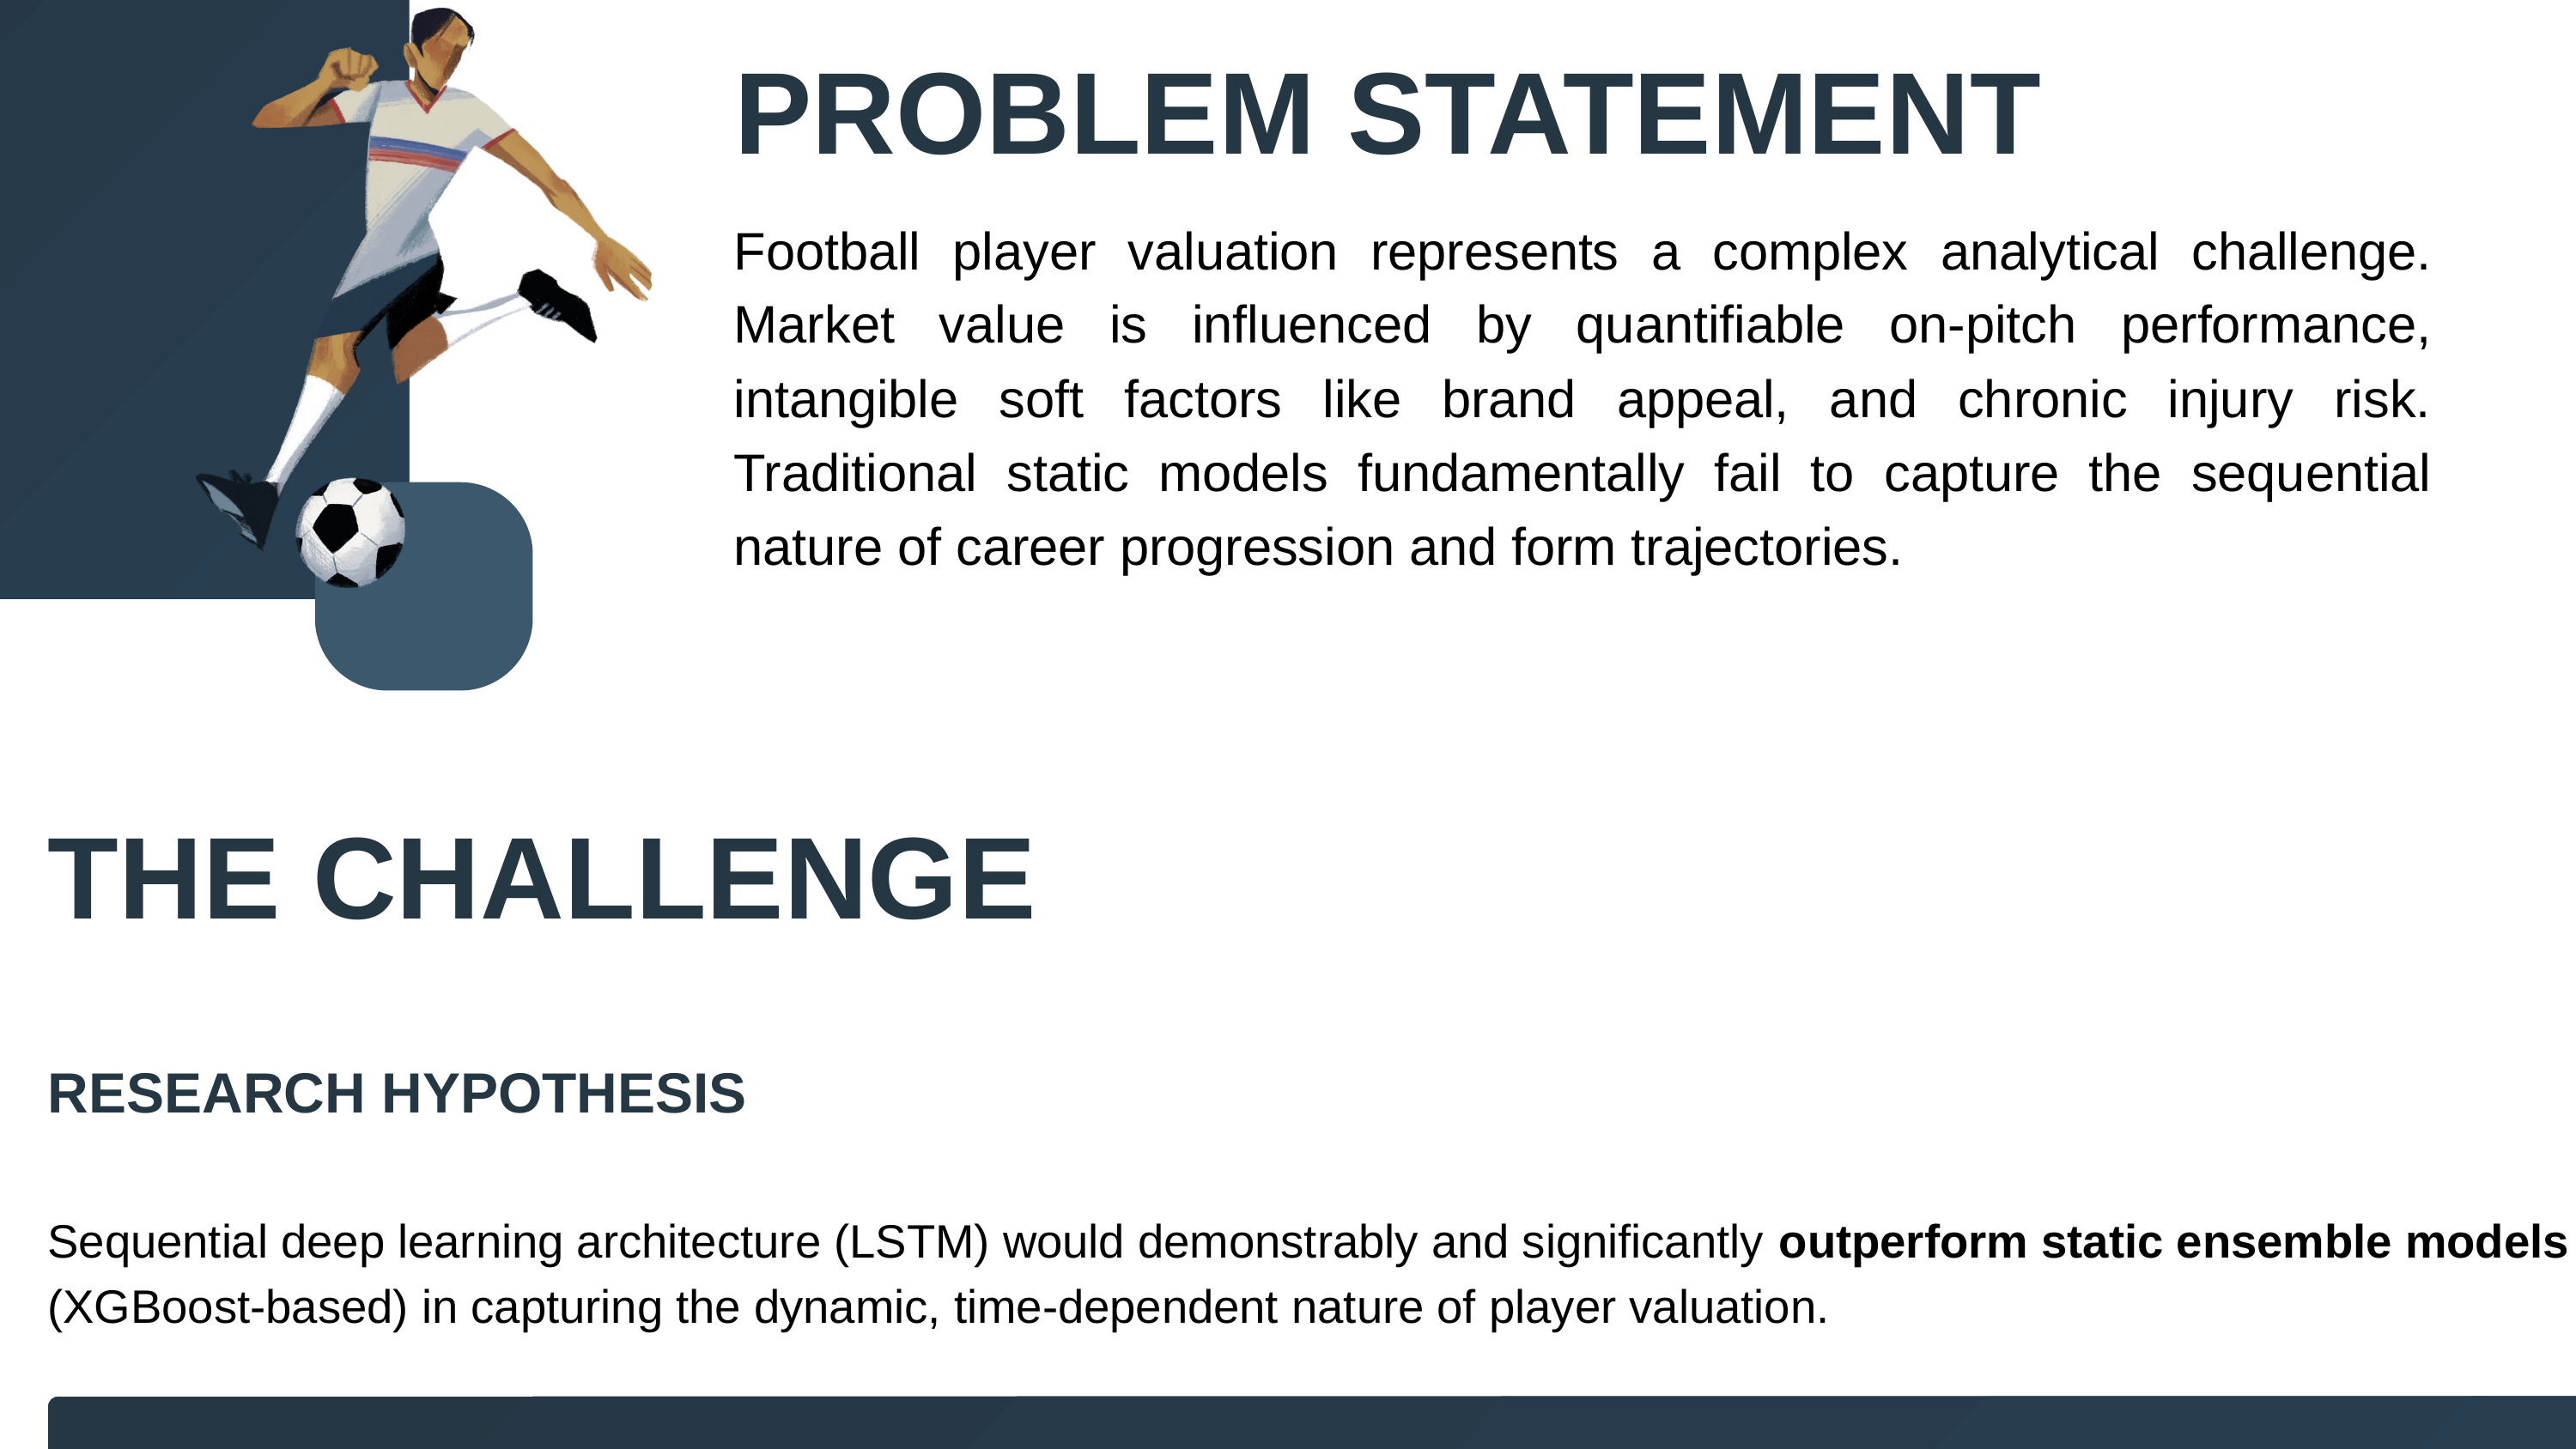

PROBLEM STATEMENT

Football player valuation represents a complex analytical challenge. Market value is influenced by quantifiable on-pitch performance, intangible soft factors like brand appeal, and chronic injury risk. Traditional static models fundamentally fail to capture the sequential nature of career progression and form trajectories.

THE CHALLENGE

RESEARCH HYPOTHESIS

Sequential deep learning architecture (LSTM) would demonstrably and significantly outperform static ensemble models (XGBoost-based) in capturing the dynamic, time-dependent nature of player valuation.